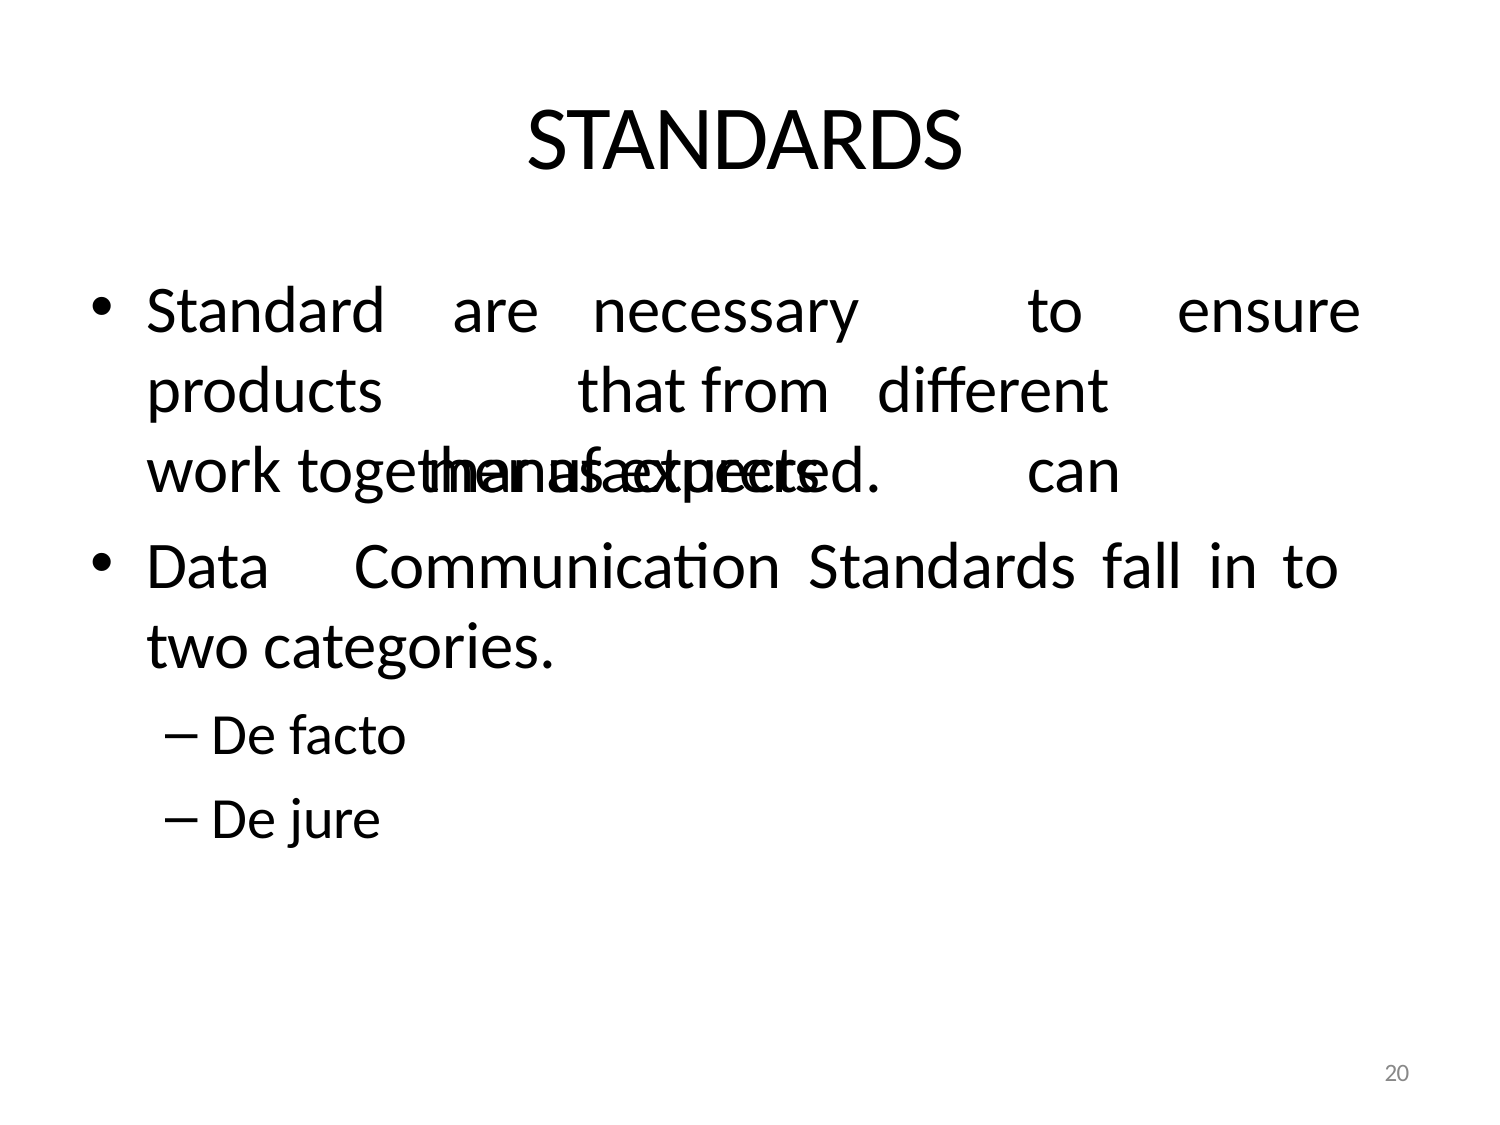

# STANDARDS
Standard products
are	 necessary		to	ensure	that from	different	manufacturers		can
work together as expected.
Data	Communication	Standards	fall	in	to	two categories.
De facto
De jure
20